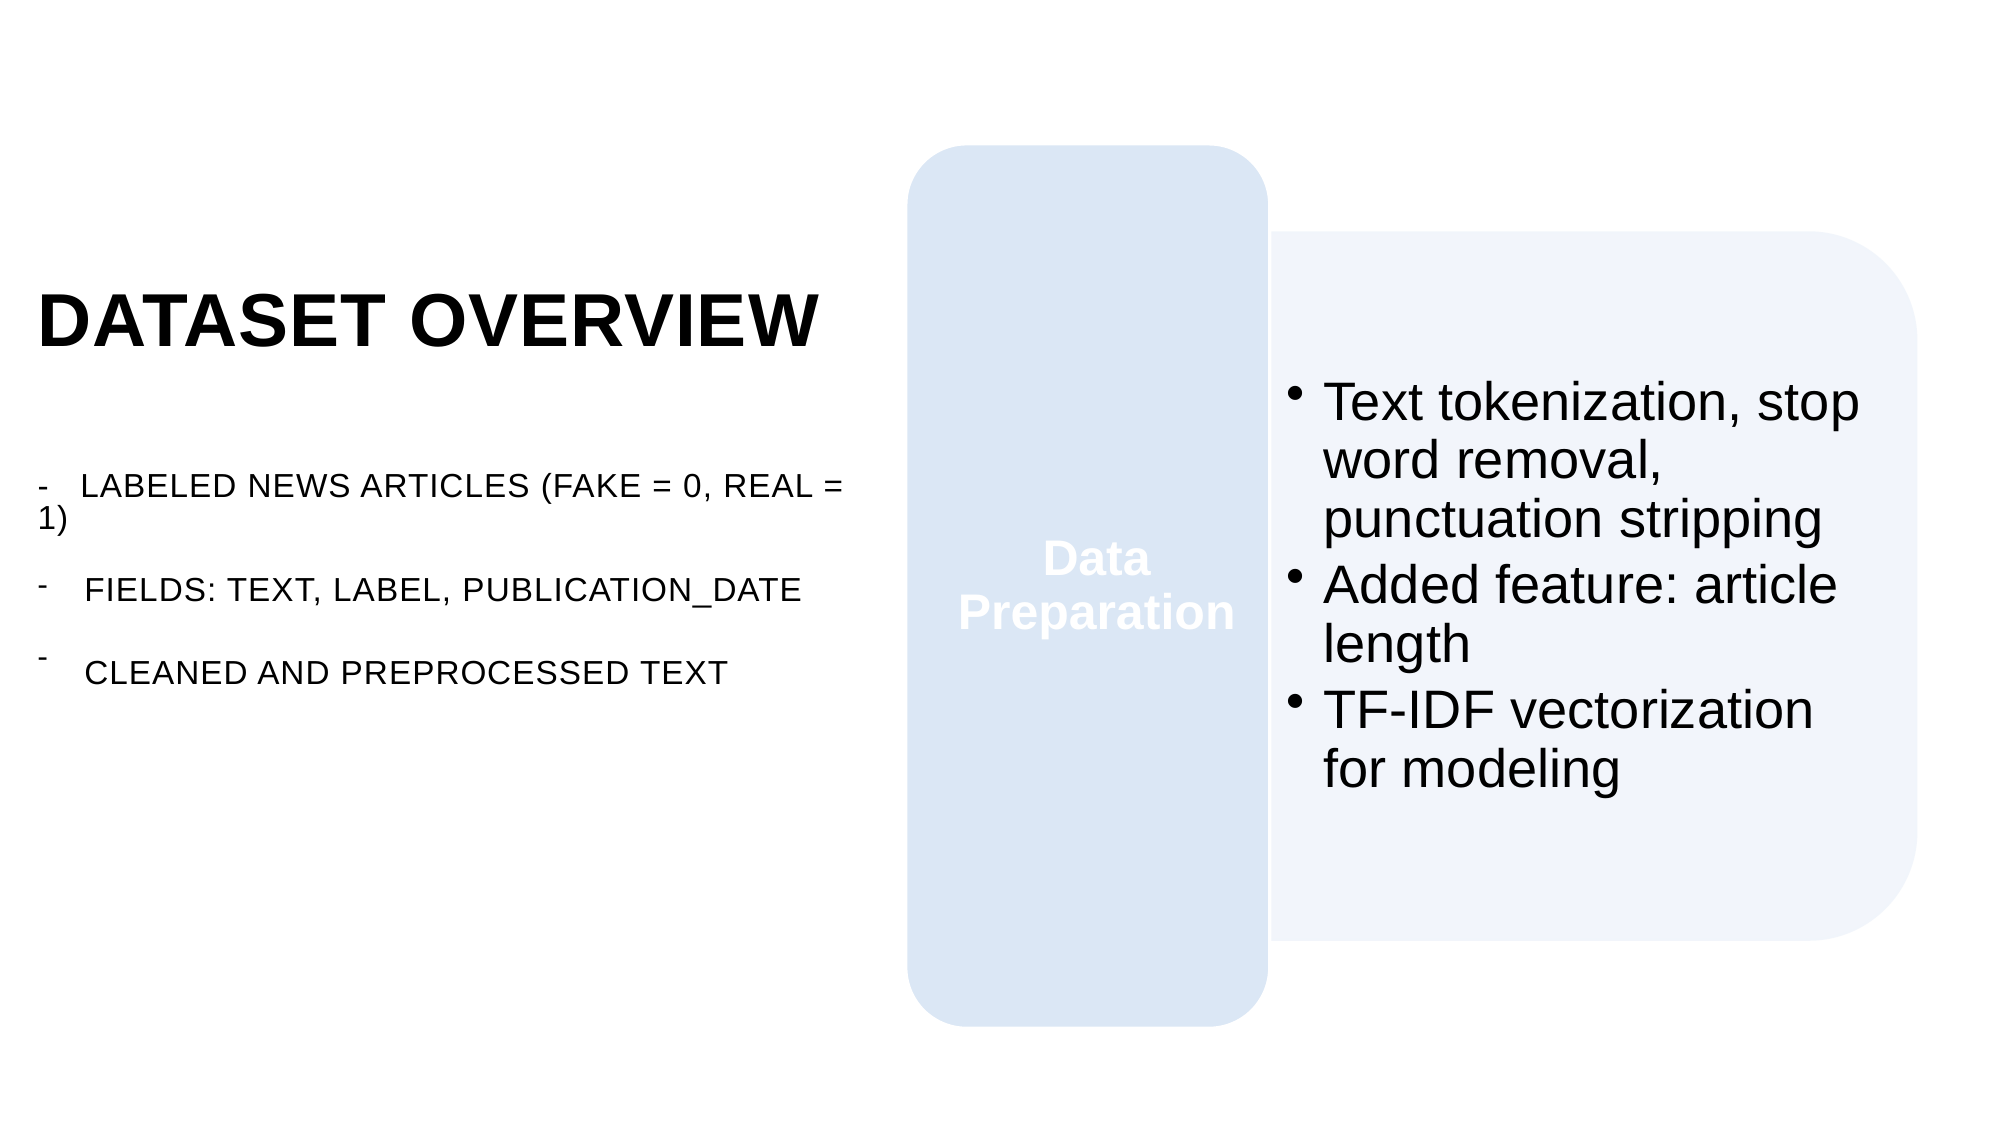

Text tokenization, stop word removal, punctuation stripping
Added feature: article length
TF-IDF vectorization for modeling
Data Preparation
# Dataset Overview -   Labeled news articles (Fake = 0, Real = 1)
Fields: text, label, publication_date
Cleaned and preprocessed text